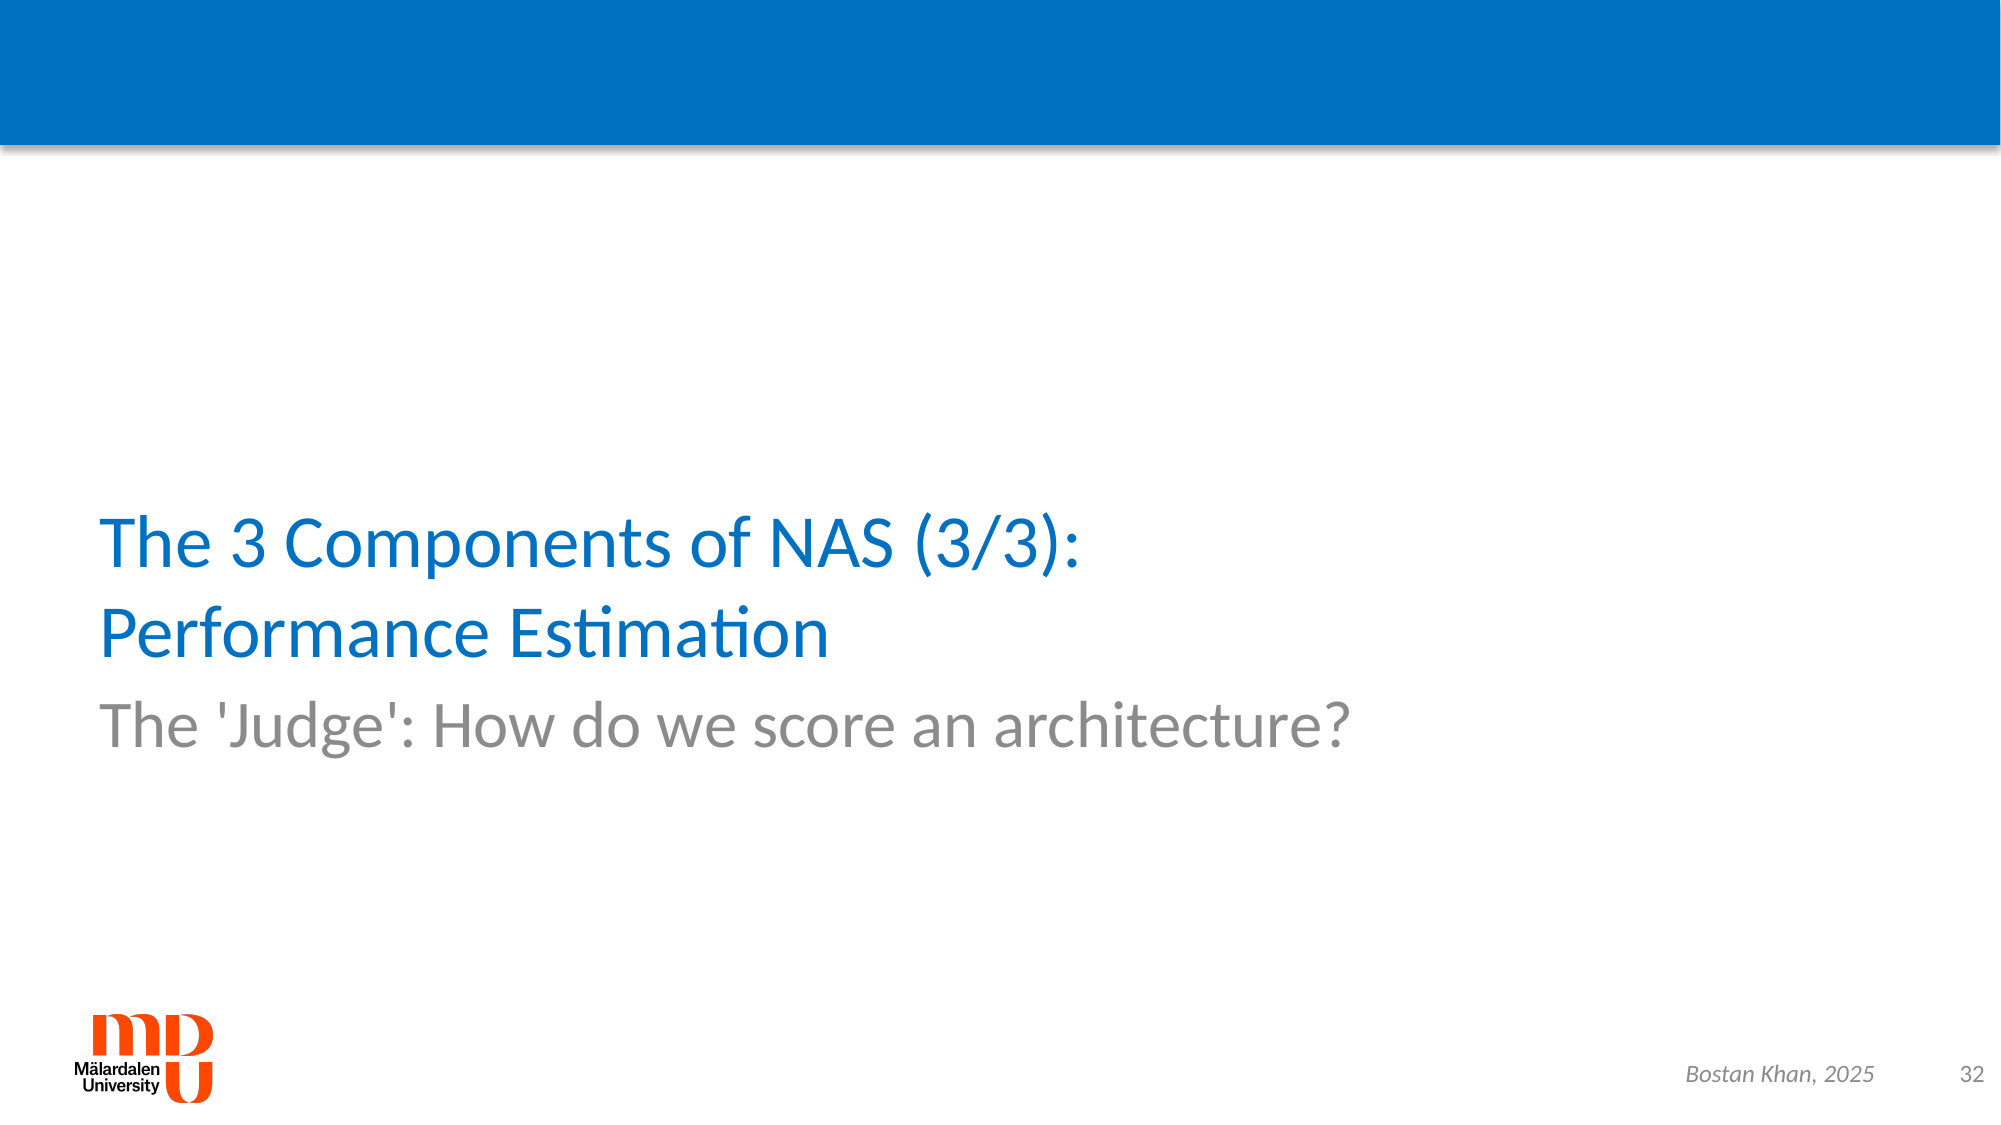

# The 3 Components of NAS (3/3): Performance Estimation
The 'Judge': How do we score an architecture?
Bostan Khan, 2025
32